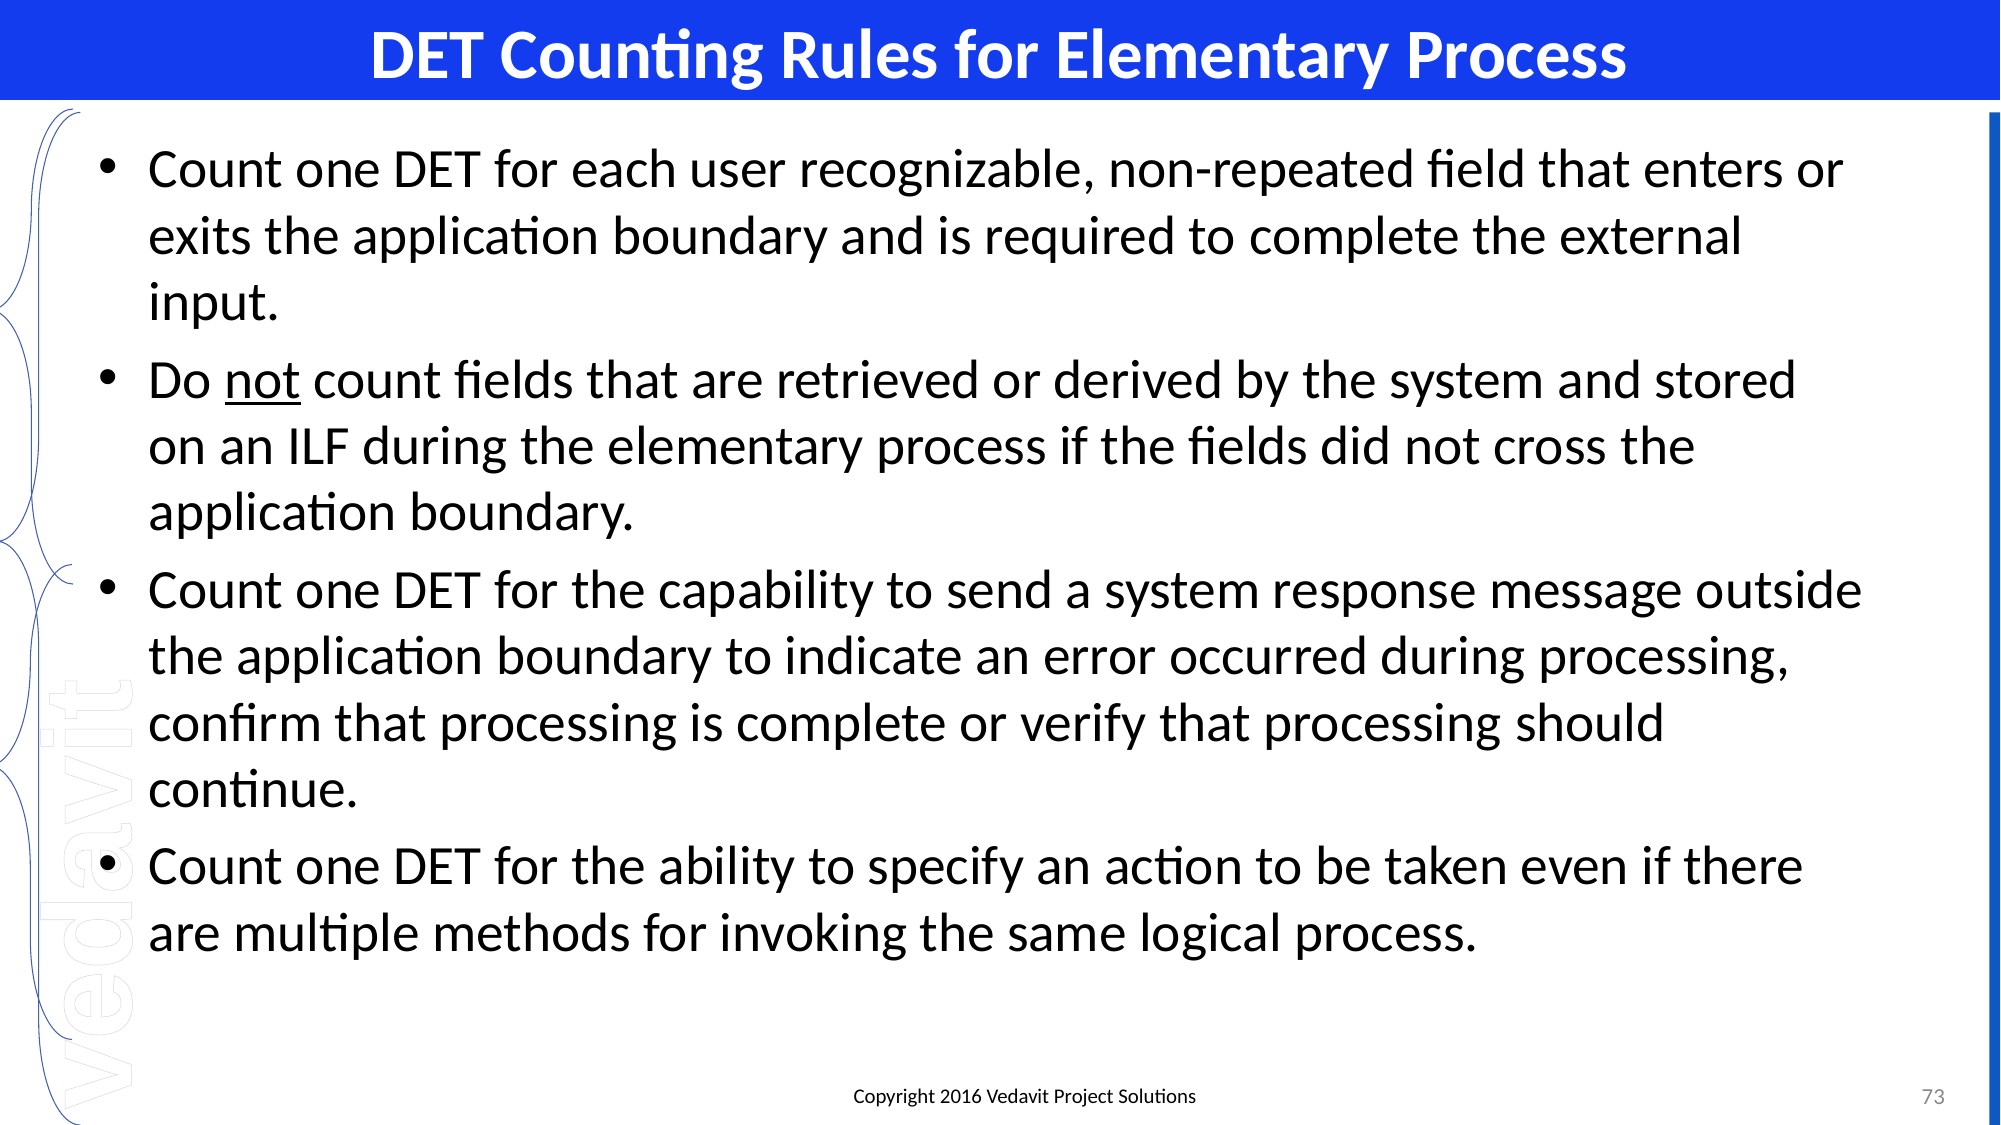

# DET Counting Rules for Elementary Process

Count one DET for each user recognizable, non-repeated field that enters or exits the application boundary and is required to complete the external input.
Do not count fields that are retrieved or derived by the system and stored on an ILF during the elementary process if the fields did not cross the application boundary.
Count one DET for the capability to send a system response message outside the application boundary to indicate an error occurred during processing, confirm that processing is complete or verify that processing should continue.
Count one DET for the ability to specify an action to be taken even if there are multiple methods for invoking the same logical process.
73